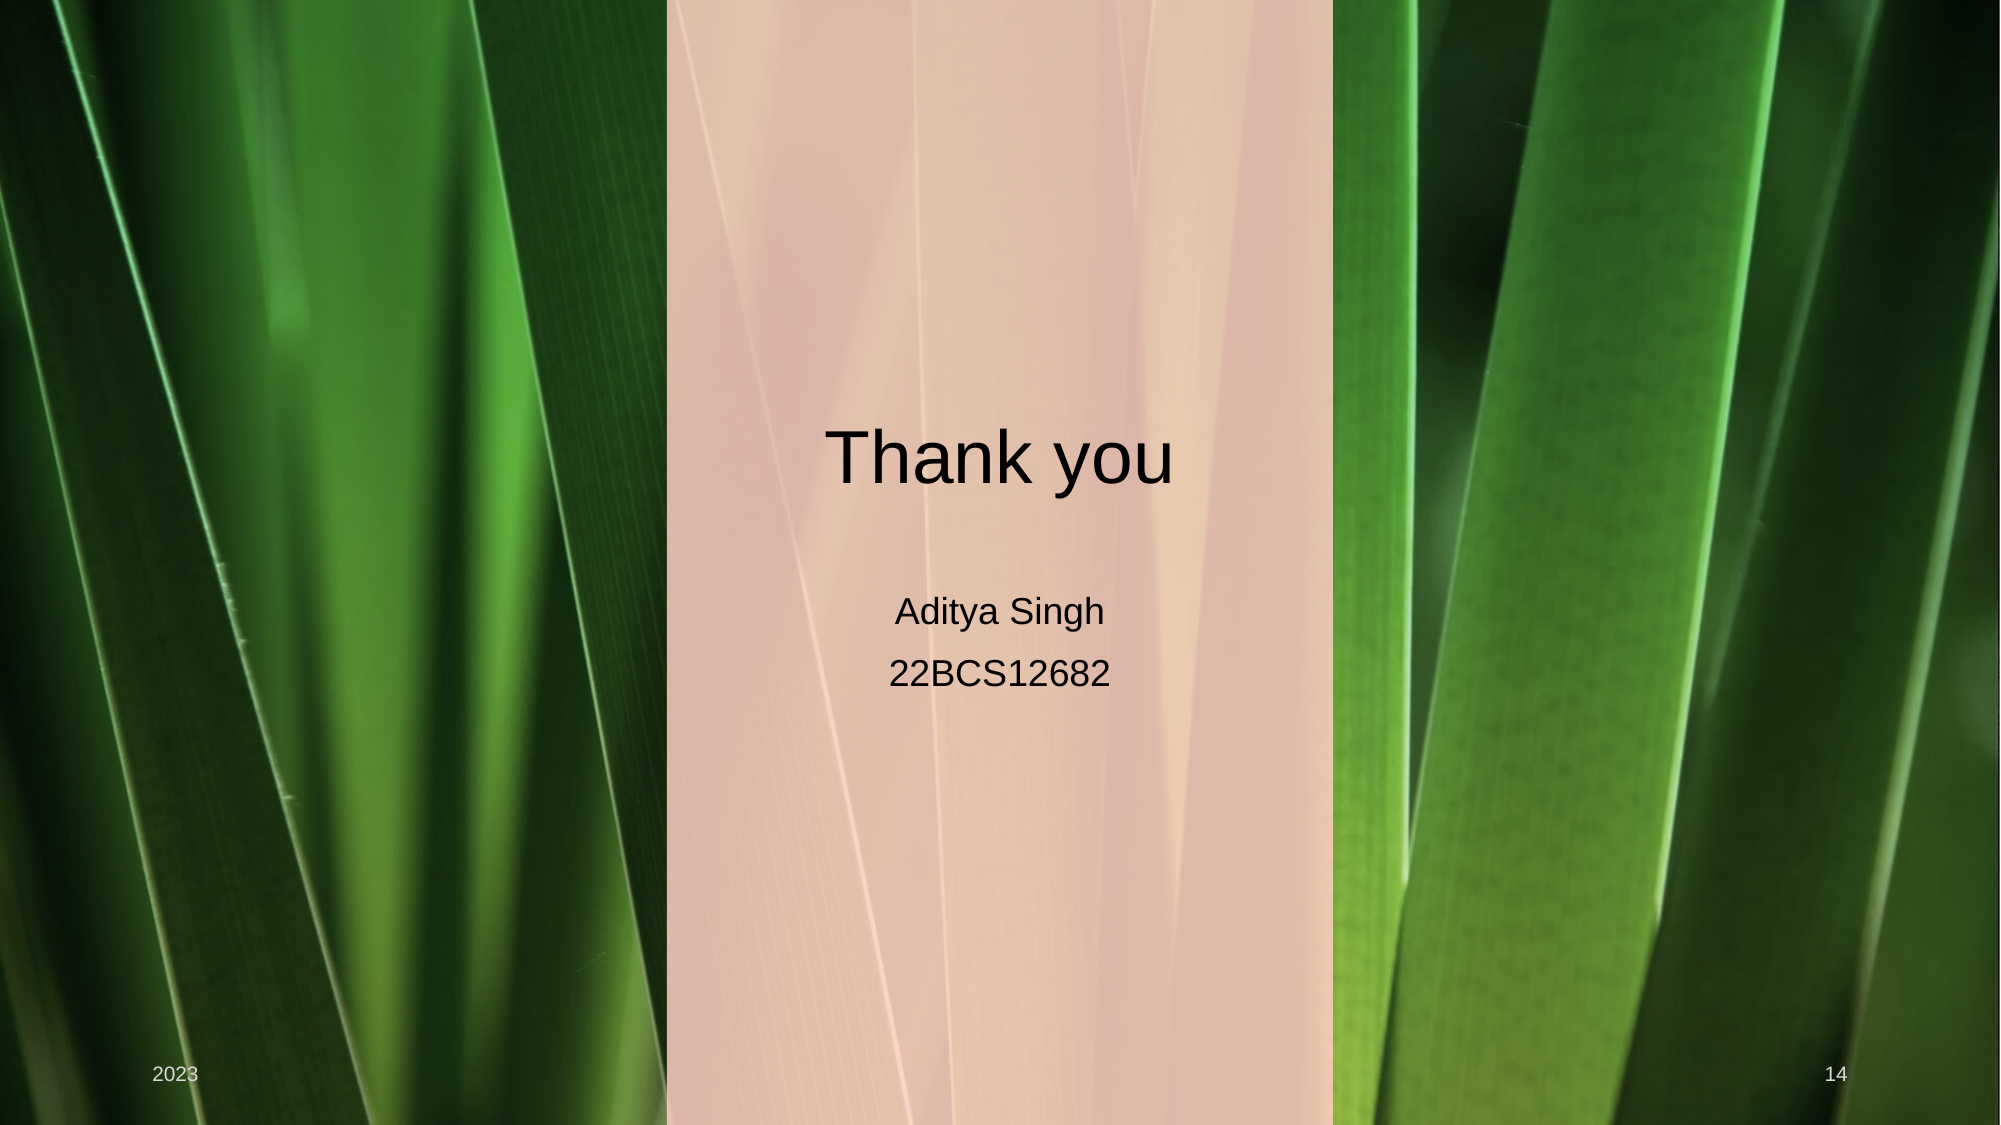

# Thank you
Aditya Singh
22BCS12682
2023
14